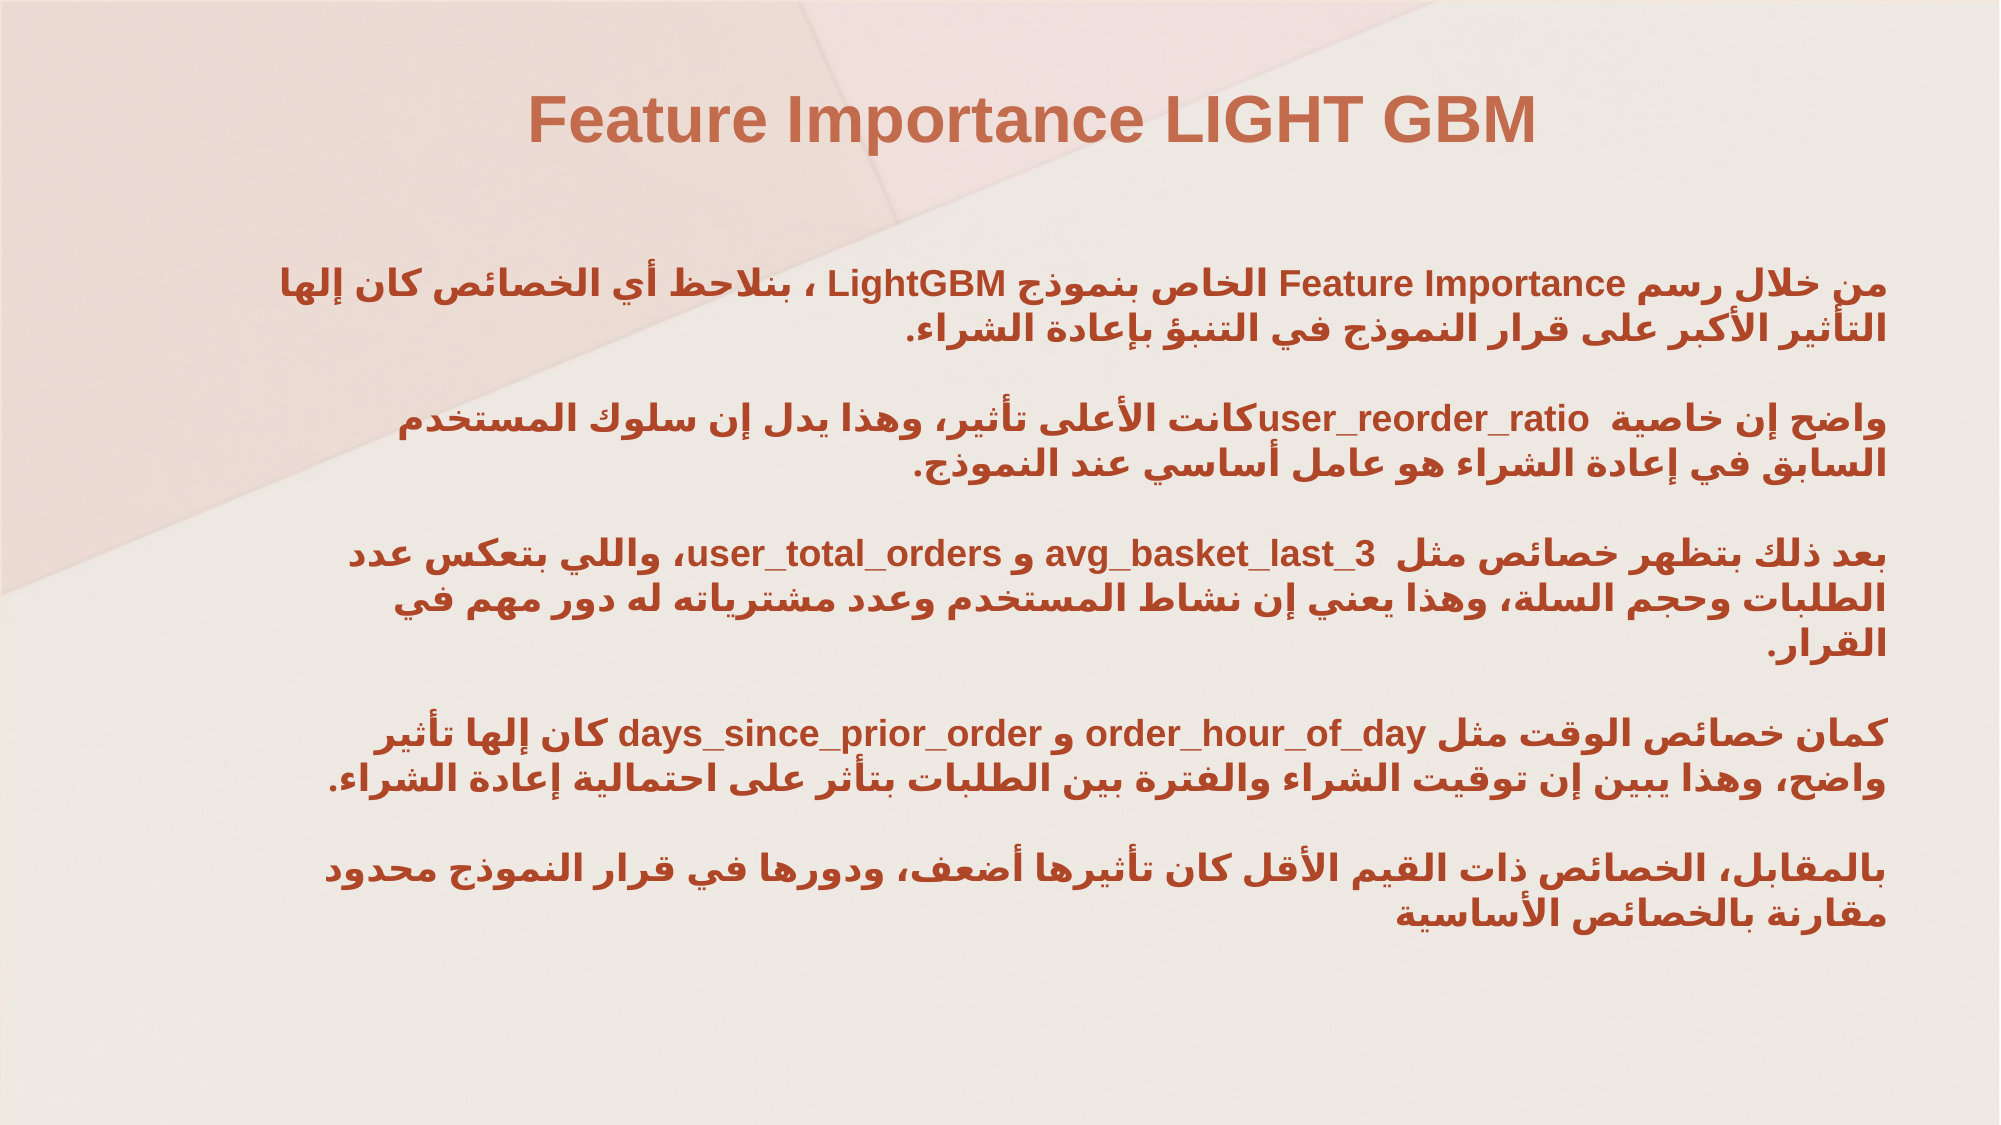

Feature Importance LIGHT GBM
#
من خلال رسم Feature Importance الخاص بنموذج LightGBM ، بنلاحظ أي الخصائص كان إلها التأثير الأكبر على قرار النموذج في التنبؤ بإعادة الشراء.

واضح إن خاصية  user_reorder_ratioكانت الأعلى تأثير، وهذا يدل إن سلوك المستخدم السابق في إعادة الشراء هو عامل أساسي عند النموذج.

بعد ذلك بتظهر خصائص مثل  avg_basket_last_3 و user_total_orders، واللي بتعكس عدد الطلبات وحجم السلة، وهذا يعني إن نشاط المستخدم وعدد مشترياته له دور مهم في القرار.

كمان خصائص الوقت مثل order_hour_of_day و days_since_prior_order كان إلها تأثير واضح، وهذا يبين إن توقيت الشراء والفترة بين الطلبات بتأثر على احتمالية إعادة الشراء.

بالمقابل، الخصائص ذات القيم الأقل كان تأثيرها أضعف، ودورها في قرار النموذج محدود مقارنة بالخصائص الأساسية
| Impact factor | Measurement | Target | Achieved |
| --- | --- | --- | --- |
| Audience interaction | Percentage (%) | 85 | 88 |
| Knowledge retention | Percentage (%) | 75 | 80 |
| Post-presentation surveys | Average rating | 4.2 | 4.5 |
| Referral rate | Percentage (%) | 10 | 12 |
| Collaboration opportunities | # of opportunities | 8 | 10 |